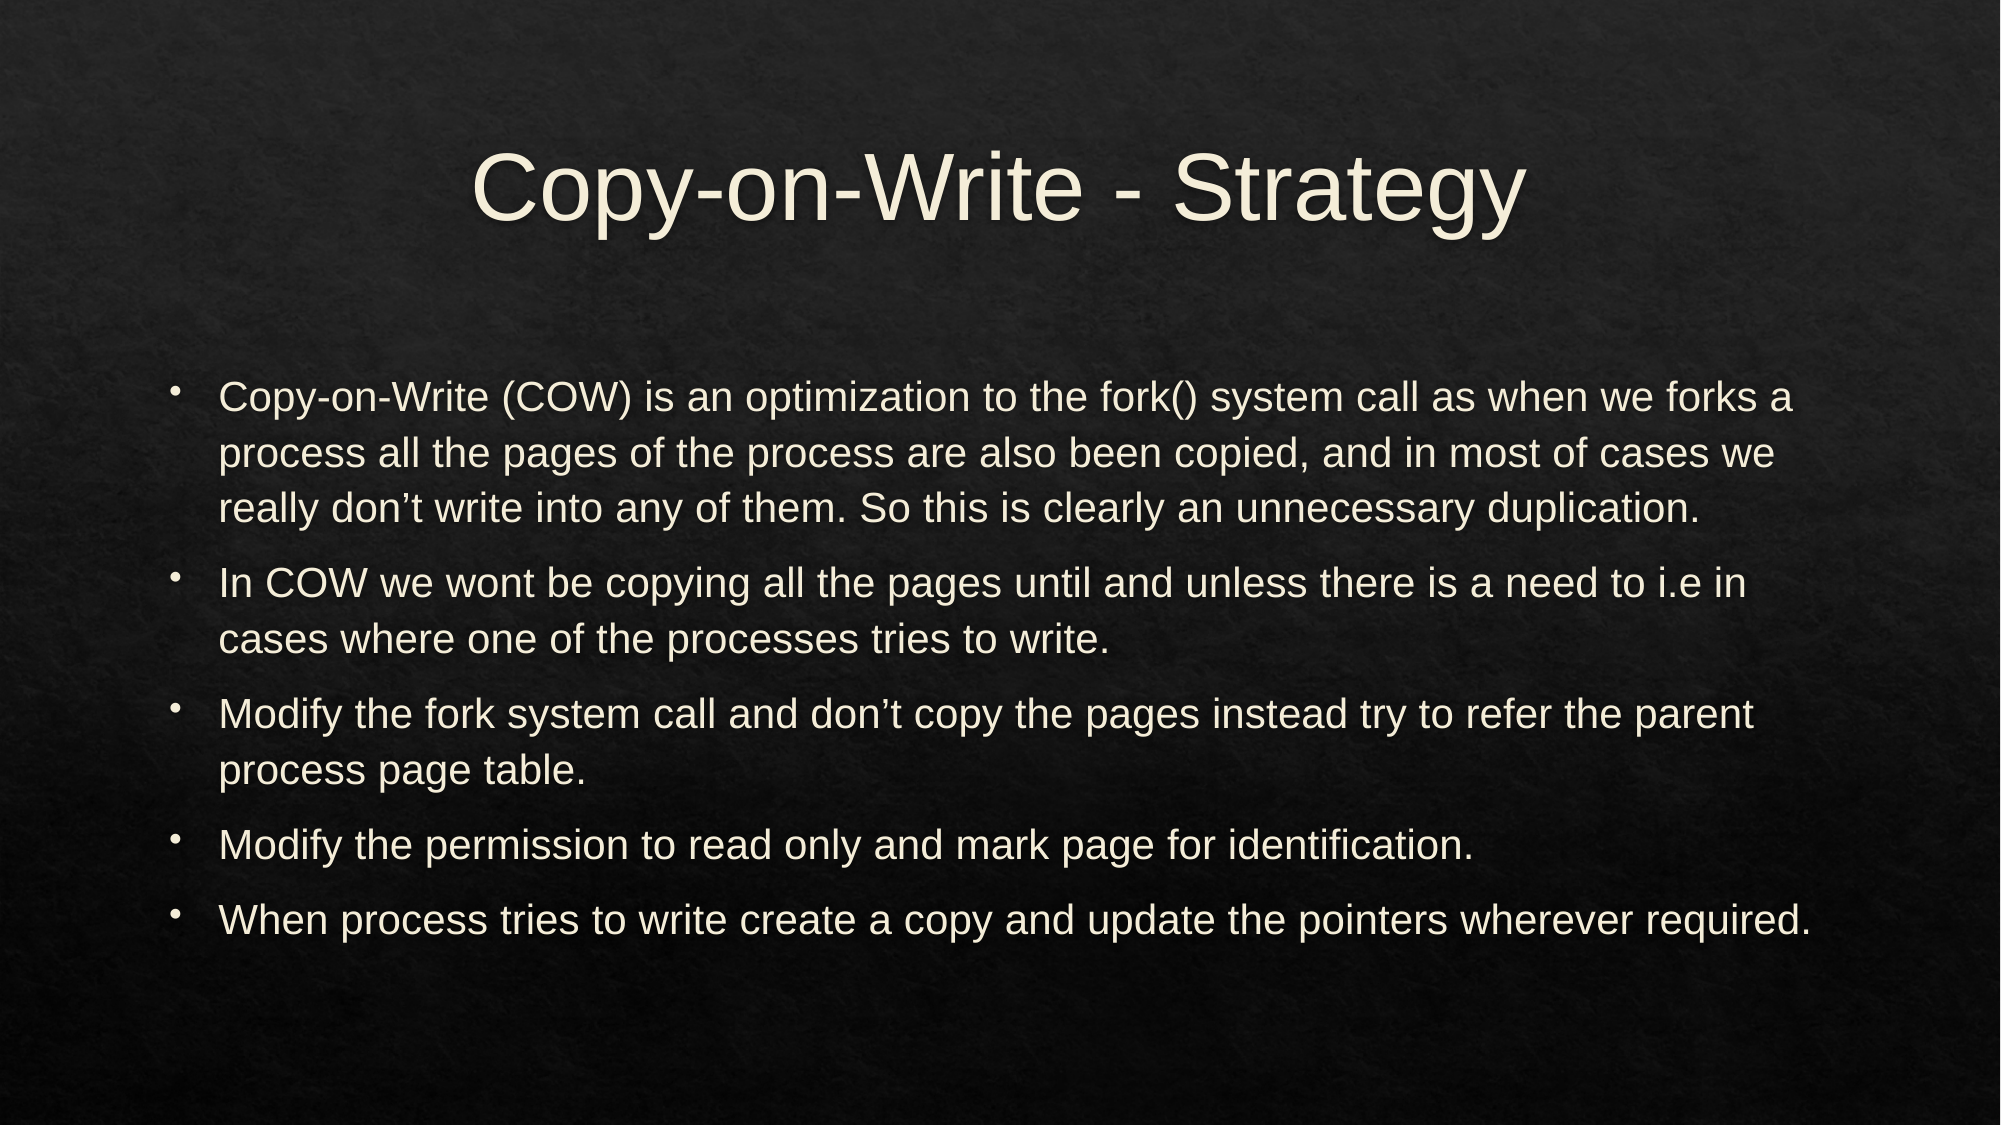

# Copy-on-Write - Strategy
Copy-on-Write (COW) is an optimization to the fork() system call as when we forks a process all the pages of the process are also been copied, and in most of cases we really don’t write into any of them. So this is clearly an unnecessary duplication.
In COW we wont be copying all the pages until and unless there is a need to i.e in cases where one of the processes tries to write.
Modify the fork system call and don’t copy the pages instead try to refer the parent process page table.
Modify the permission to read only and mark page for identification.
When process tries to write create a copy and update the pointers wherever required.